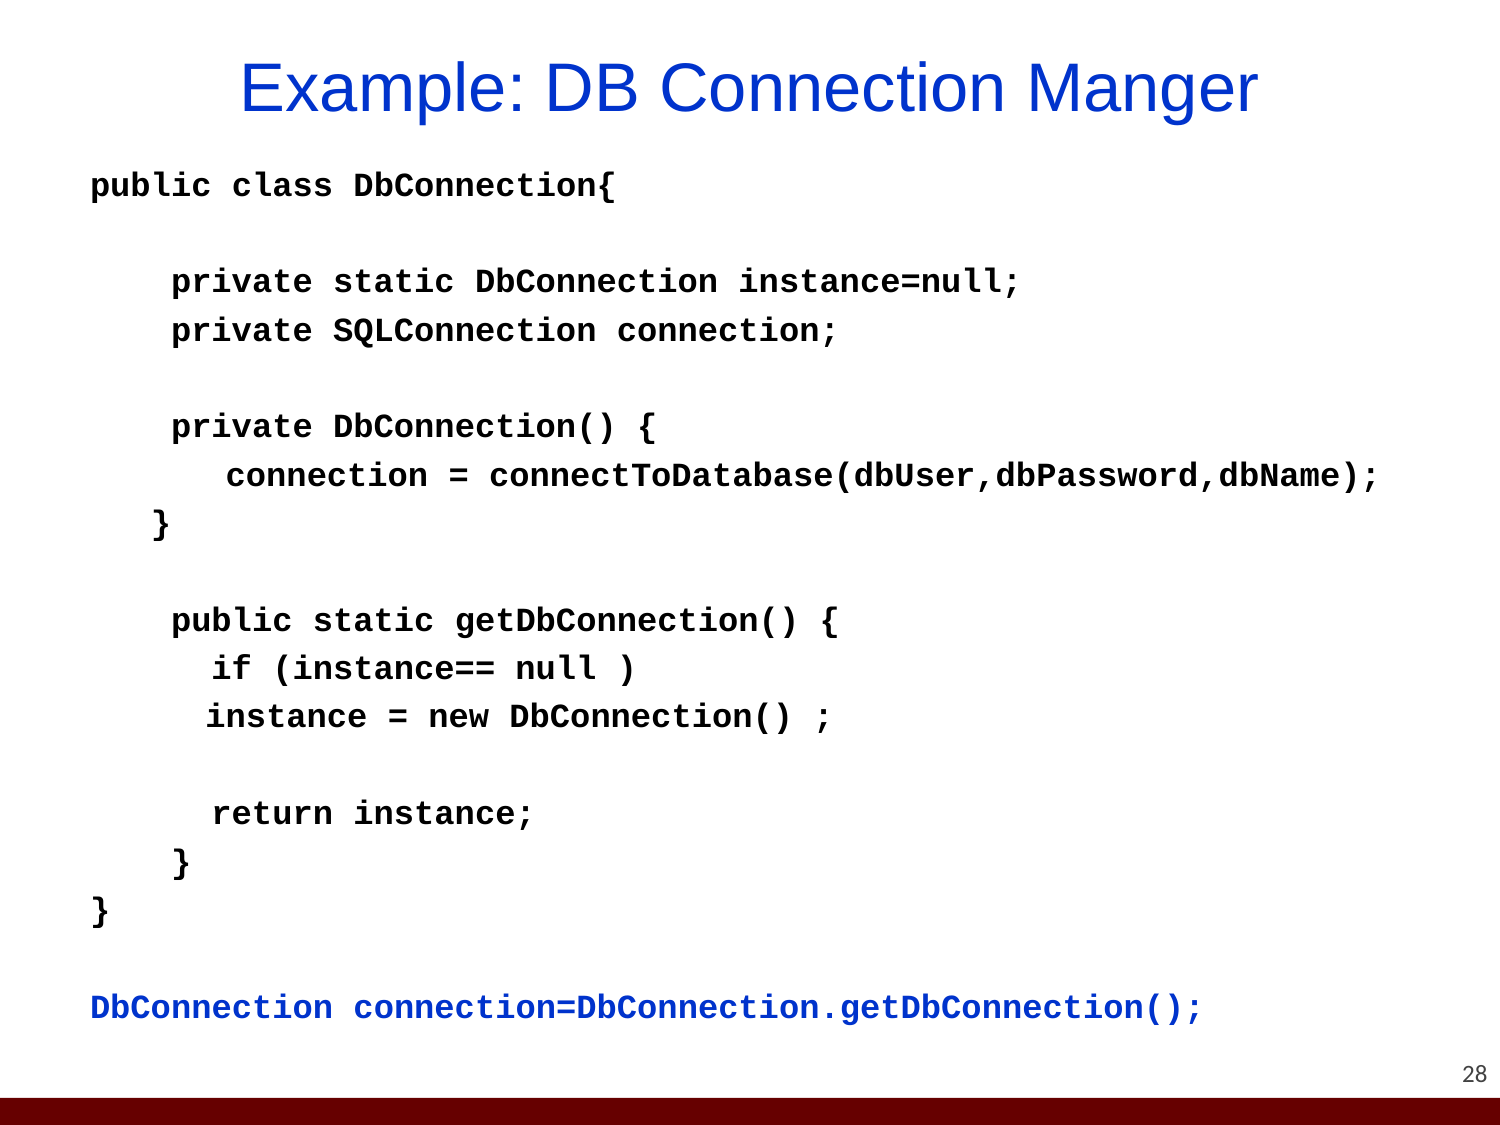

# Example: DB Connection Manger
public class DbConnection{

    private static DbConnection instance=null;
    private SQLConnection connection;

    private DbConnection() {
	 connection = connectToDatabase(dbUser,dbPassword,dbName);
   }

    public static getDbConnection() {
      if (instance== null )
		instance = new DbConnection() ;

      return instance;
    }
}

DbConnection connection=DbConnection.getDbConnection();